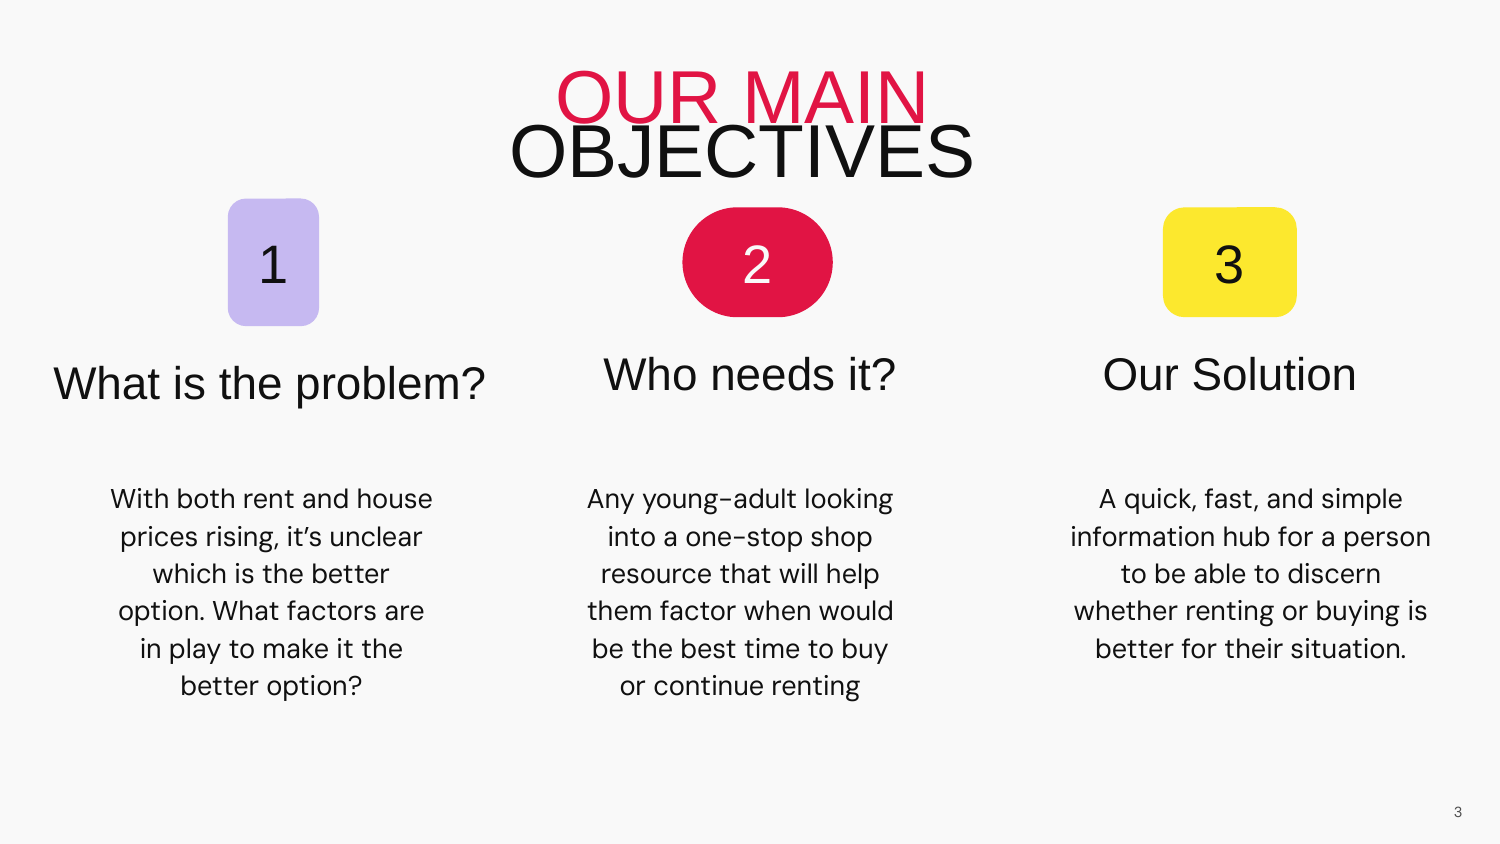

# OUR MAIN
OBJECTIVES
1
2
3
What is the problem?
Who needs it?
Our Solution
Any young-adult looking into a one-stop shop resource that will help them factor when would be the best time to buy or continue renting
A quick, fast, and simple information hub for a person to be able to discern whether renting or buying is better for their situation.
With both rent and house prices rising, it’s unclear which is the better option. What factors are in play to make it the better option?